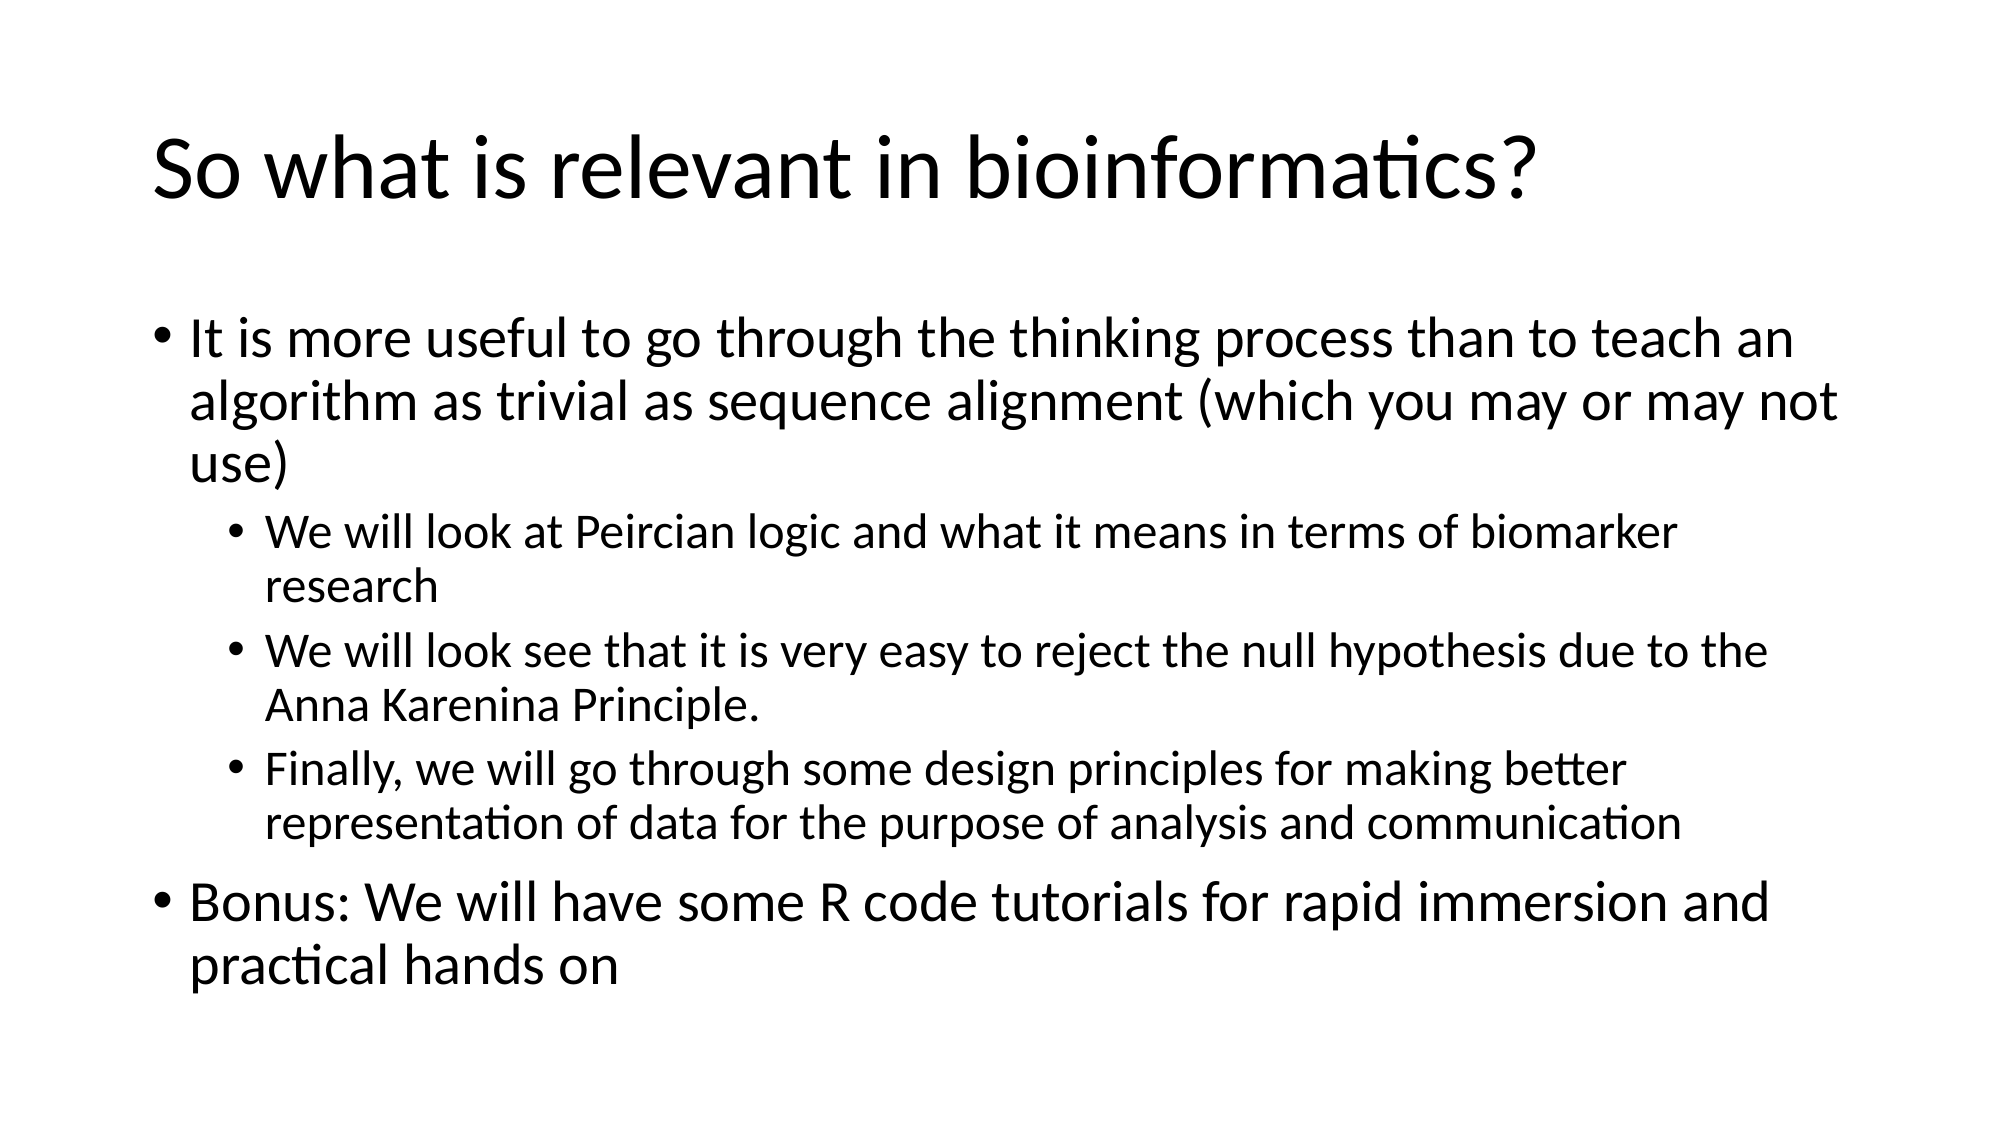

# So what is relevant in bioinformatics?
It is more useful to go through the thinking process than to teach an algorithm as trivial as sequence alignment (which you may or may not use)
We will look at Peircian logic and what it means in terms of biomarker research
We will look see that it is very easy to reject the null hypothesis due to the Anna Karenina Principle.
Finally, we will go through some design principles for making better representation of data for the purpose of analysis and communication
Bonus: We will have some R code tutorials for rapid immersion and practical hands on